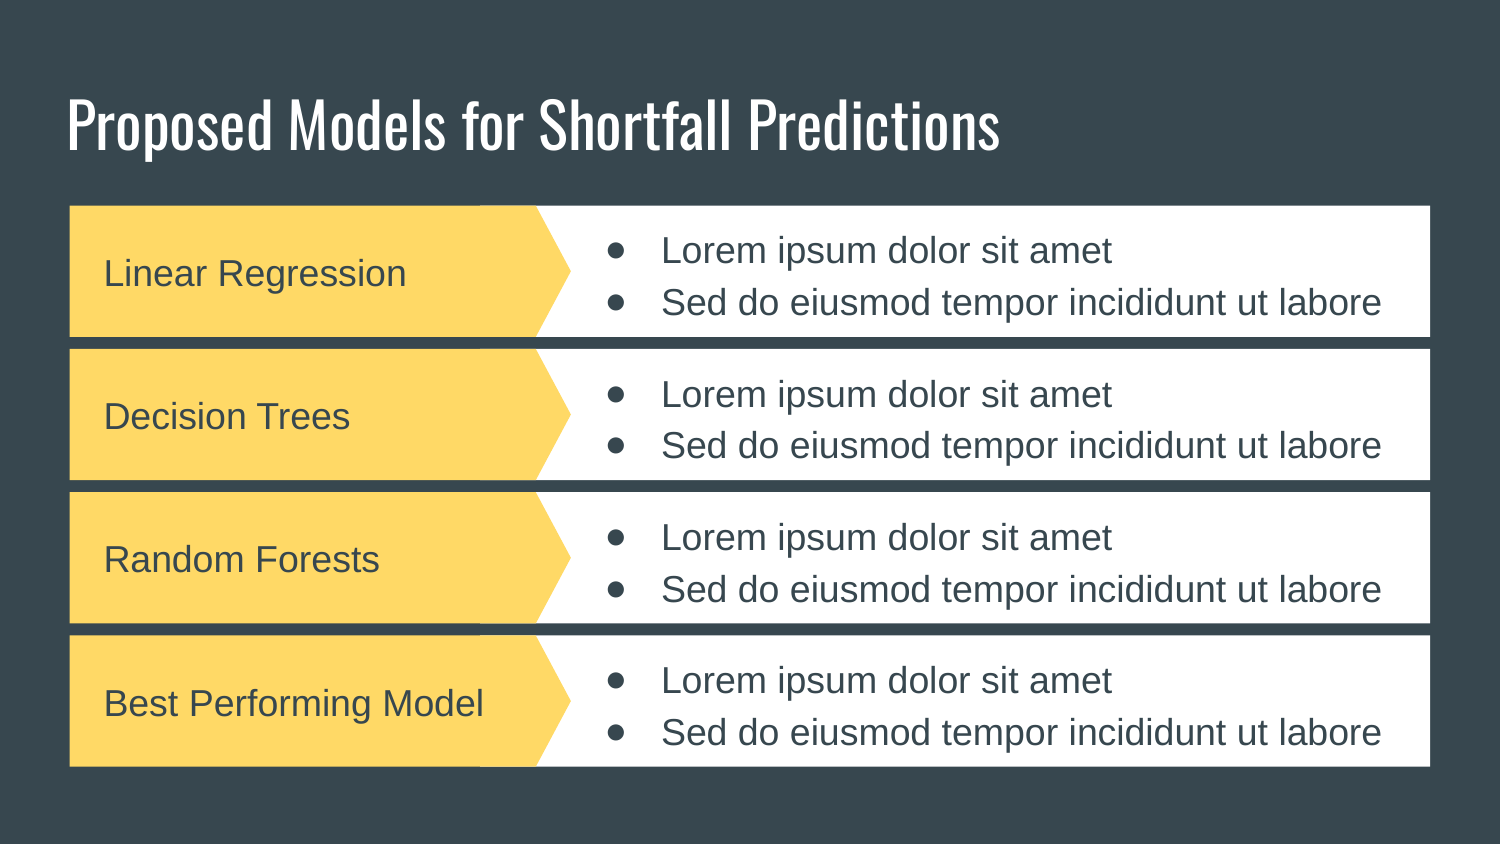

# Proposed Models for Shortfall Predictions

Lorem ipsum dolor sit amet
Sed do eiusmod tempor incididunt ut labore
Linear Regression

Decision Trees
Lorem ipsum dolor sit amet
Sed do eiusmod tempor incididunt ut labore

Random Forests
Lorem ipsum dolor sit amet
Sed do eiusmod tempor incididunt ut labore
Best Performing Model

Lorem ipsum dolor sit amet
Sed do eiusmod tempor incididunt ut labore